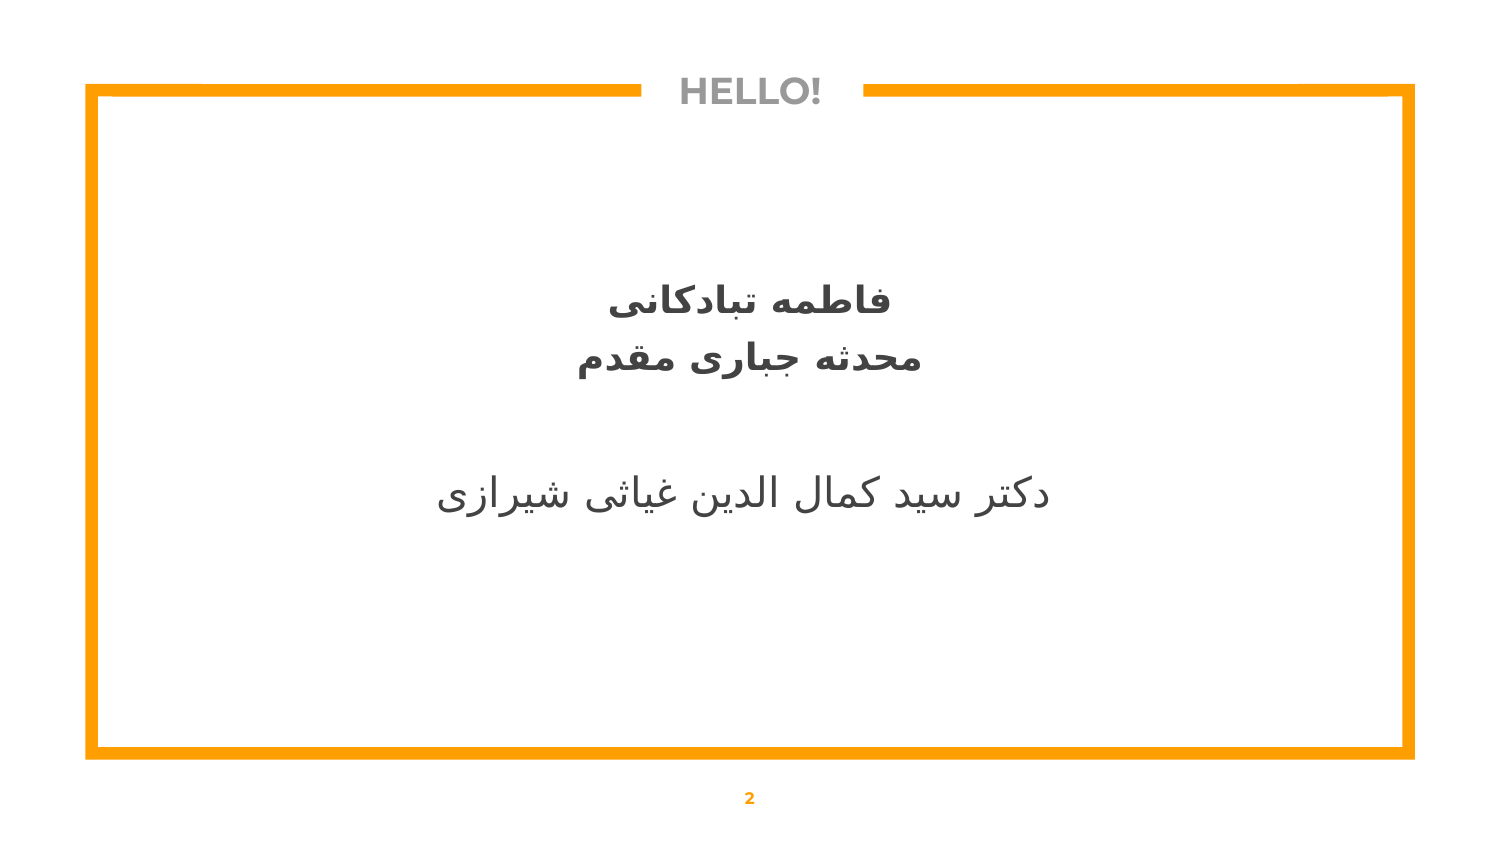

HELLO!
فاطمه تبادکانی
محدثه جباری مقدم
دکتر سید کمال الدین غیاثی شیرازی
2